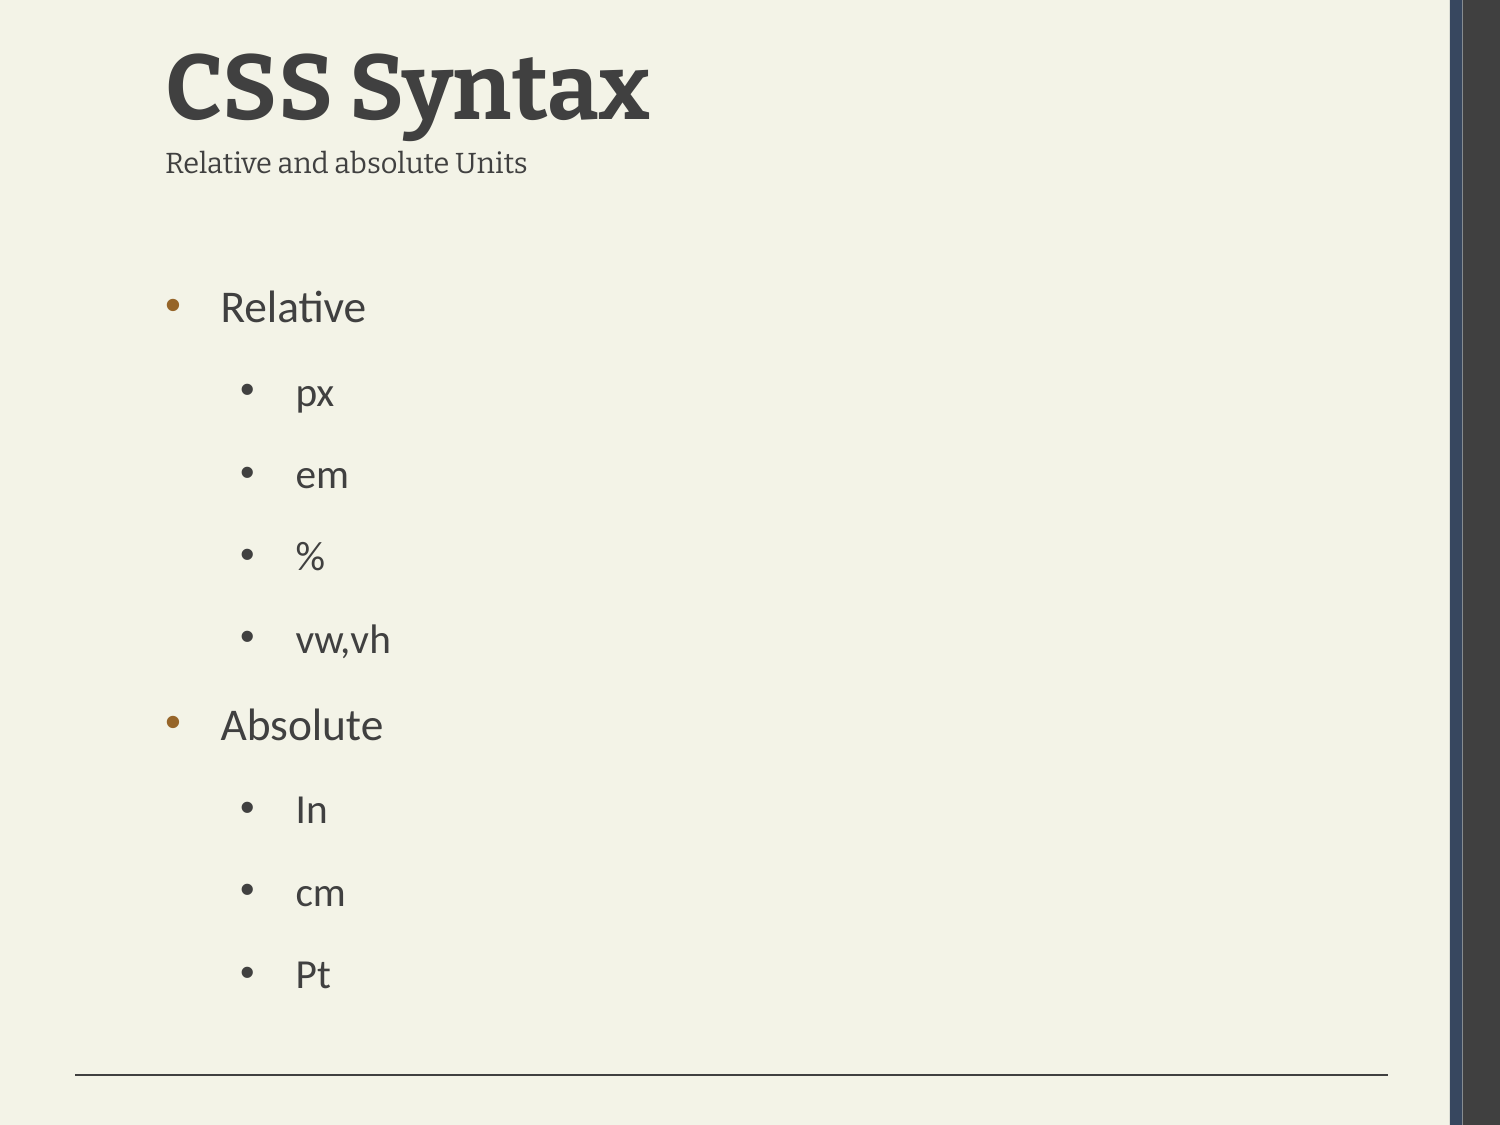

# CSS Syntax
Relative and absolute Units
Relative
px
em
%
vw,vh
Absolute
In
cm
Pt